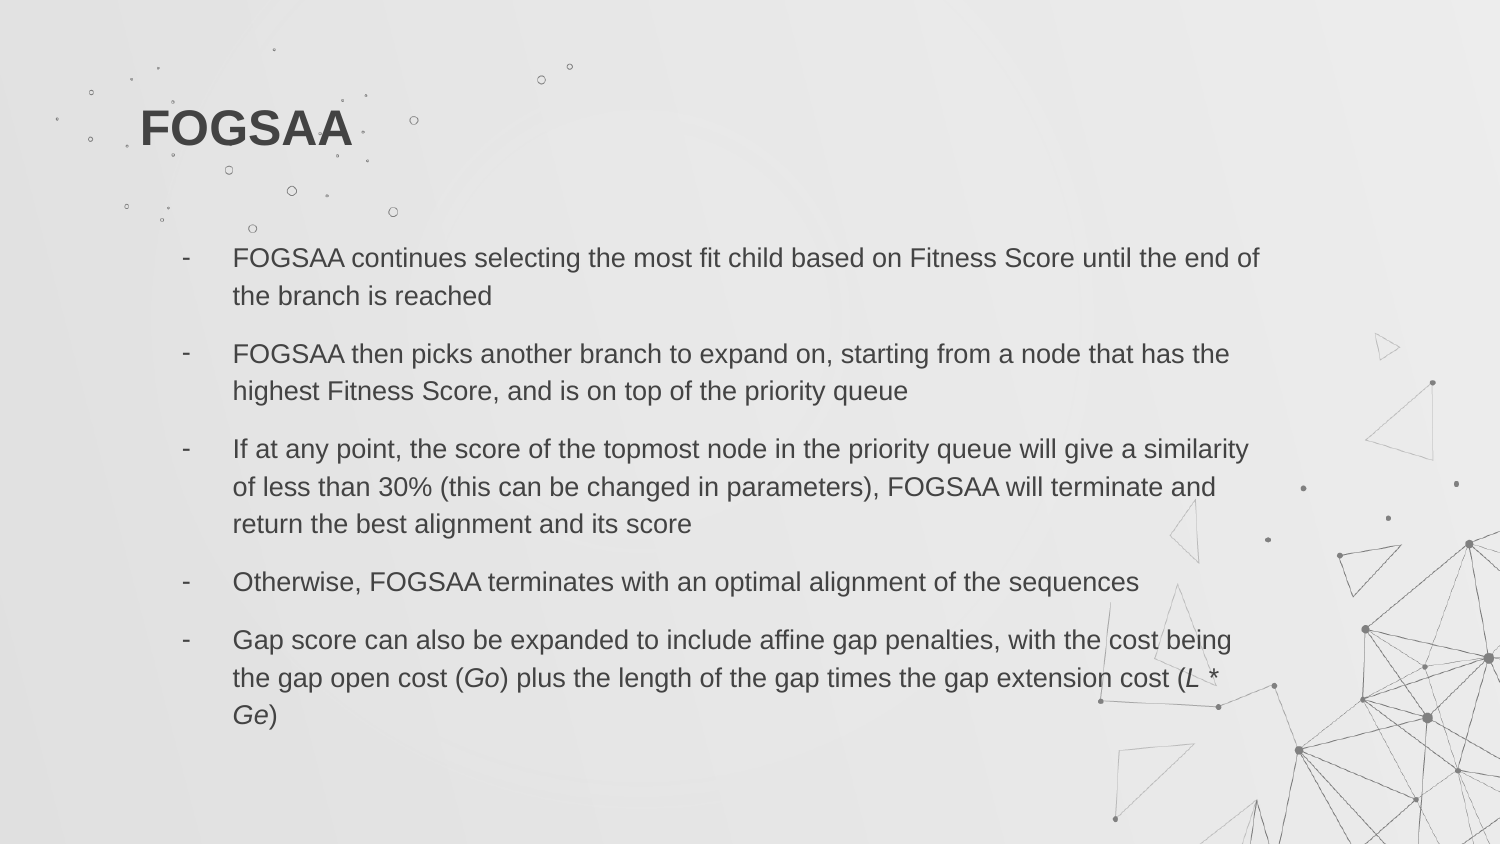

# FOGSAA
FOGSAA continues selecting the most fit child based on Fitness Score until the end of the branch is reached
FOGSAA then picks another branch to expand on, starting from a node that has the highest Fitness Score, and is on top of the priority queue
If at any point, the score of the topmost node in the priority queue will give a similarity of less than 30% (this can be changed in parameters), FOGSAA will terminate and return the best alignment and its score
Otherwise, FOGSAA terminates with an optimal alignment of the sequences
Gap score can also be expanded to include affine gap penalties, with the cost being the gap open cost (Go) plus the length of the gap times the gap extension cost (L * Ge)